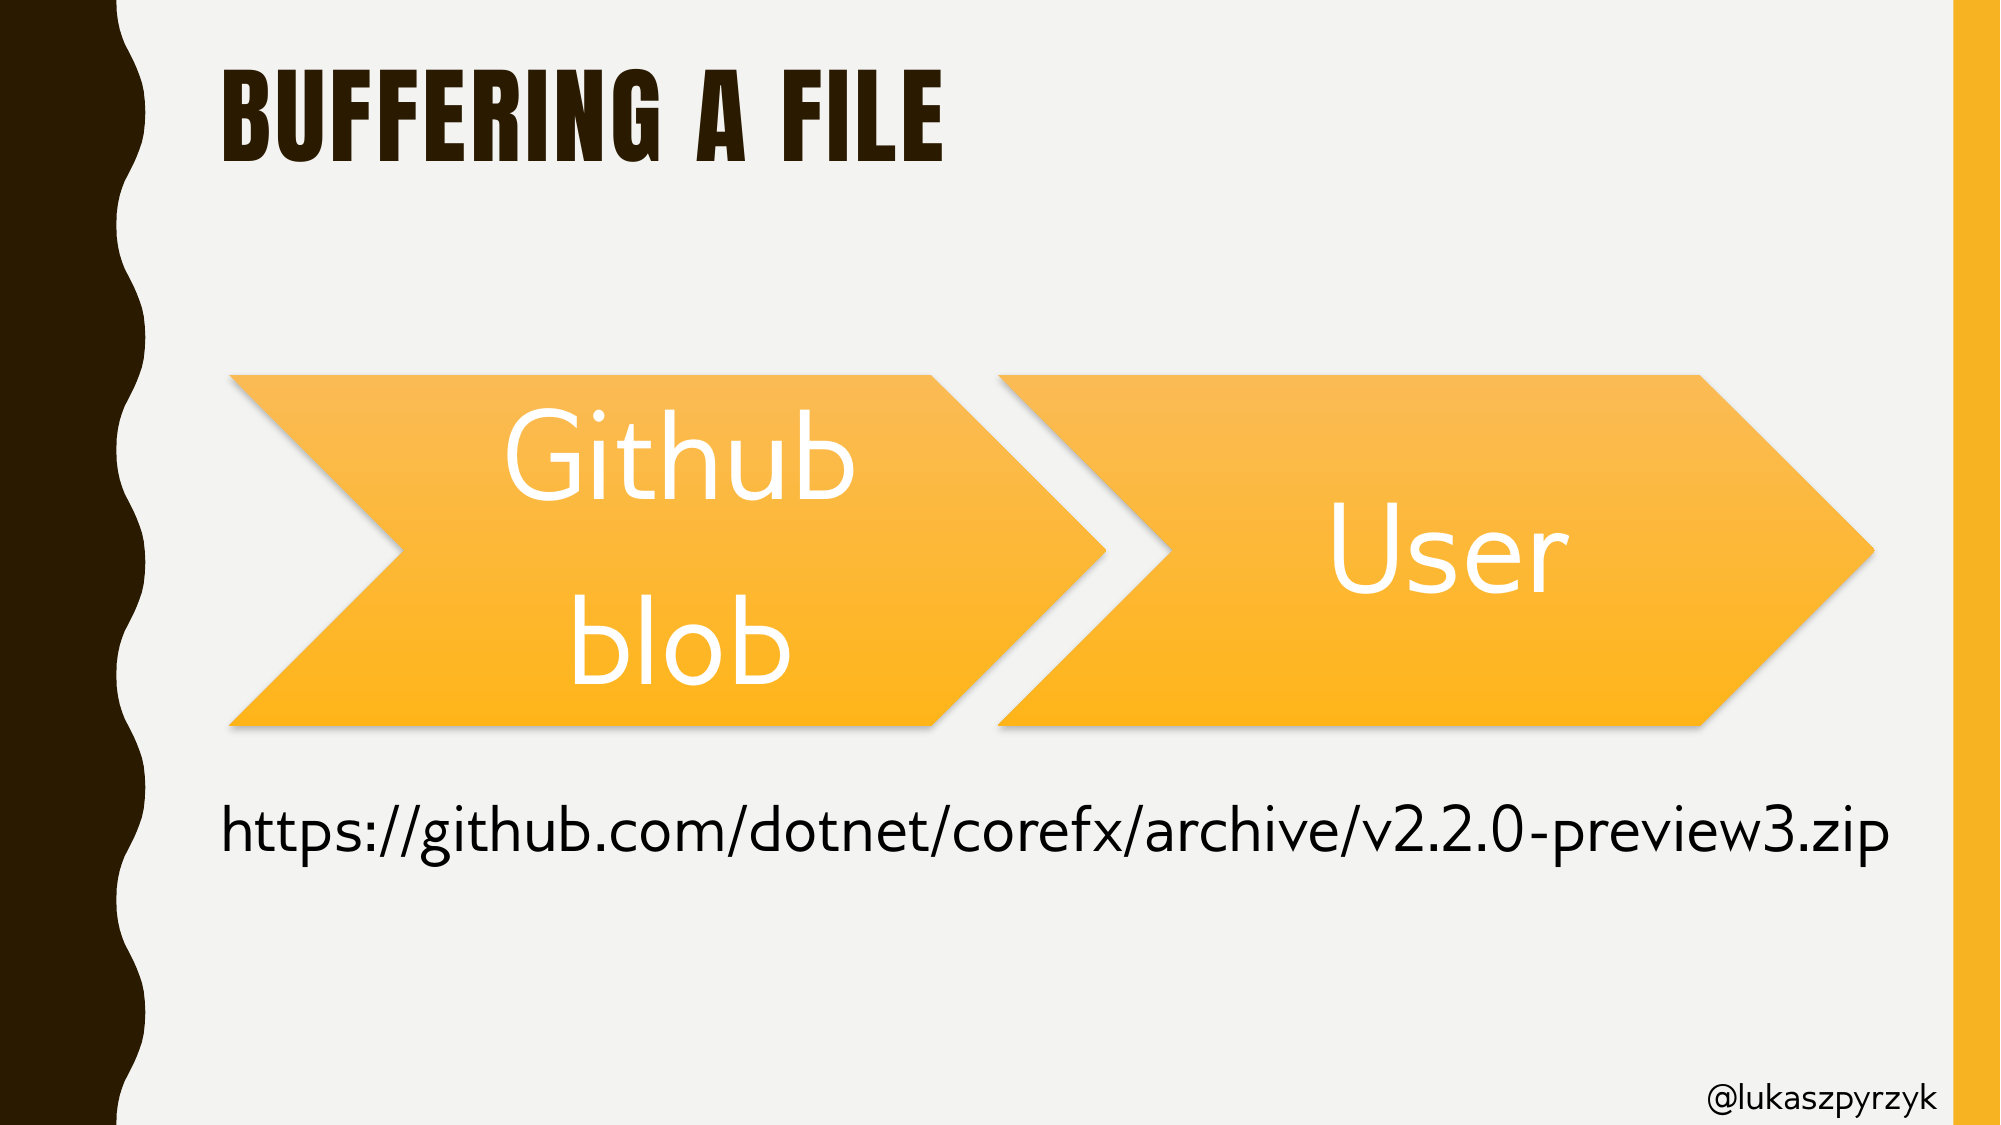

# Buffering a file
Github
blob
User
https://github.com/dotnet/corefx/archive/v2.2.0-preview3.zip
@lukaszpyrzyk